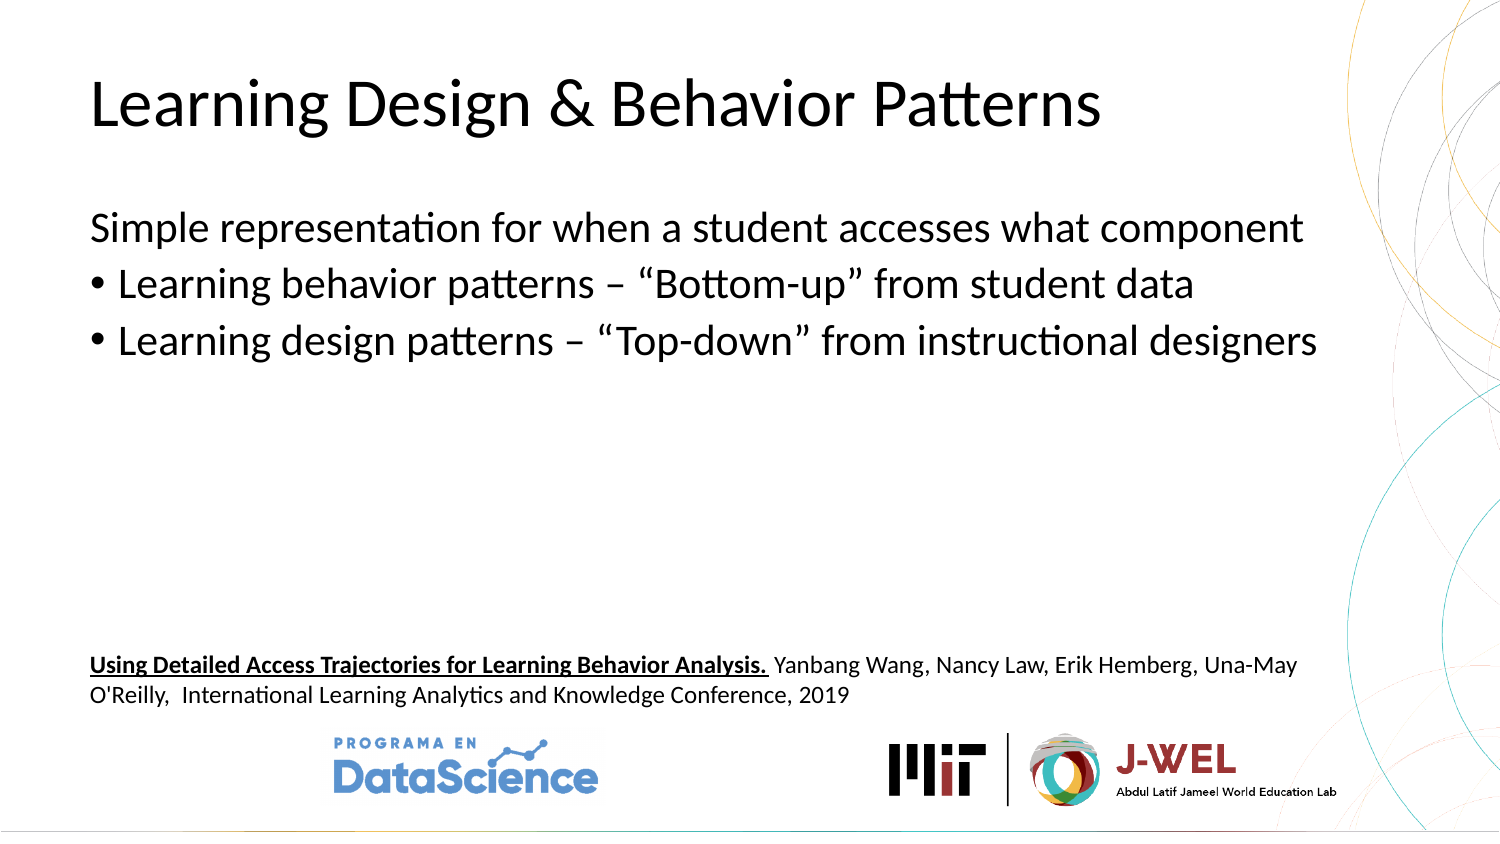

# Learning Design & Behavior Patterns
Simple representation for when a student accesses what component
Learning behavior patterns – “Bottom-up” from student data
Learning design patterns – “Top-down” from instructional designers

Using Detailed Access Trajectories for Learning Behavior Analysis. Yanbang Wang, Nancy Law, Erik Hemberg, Una-May O'Reilly,  International Learning Analytics and Knowledge Conference, 2019